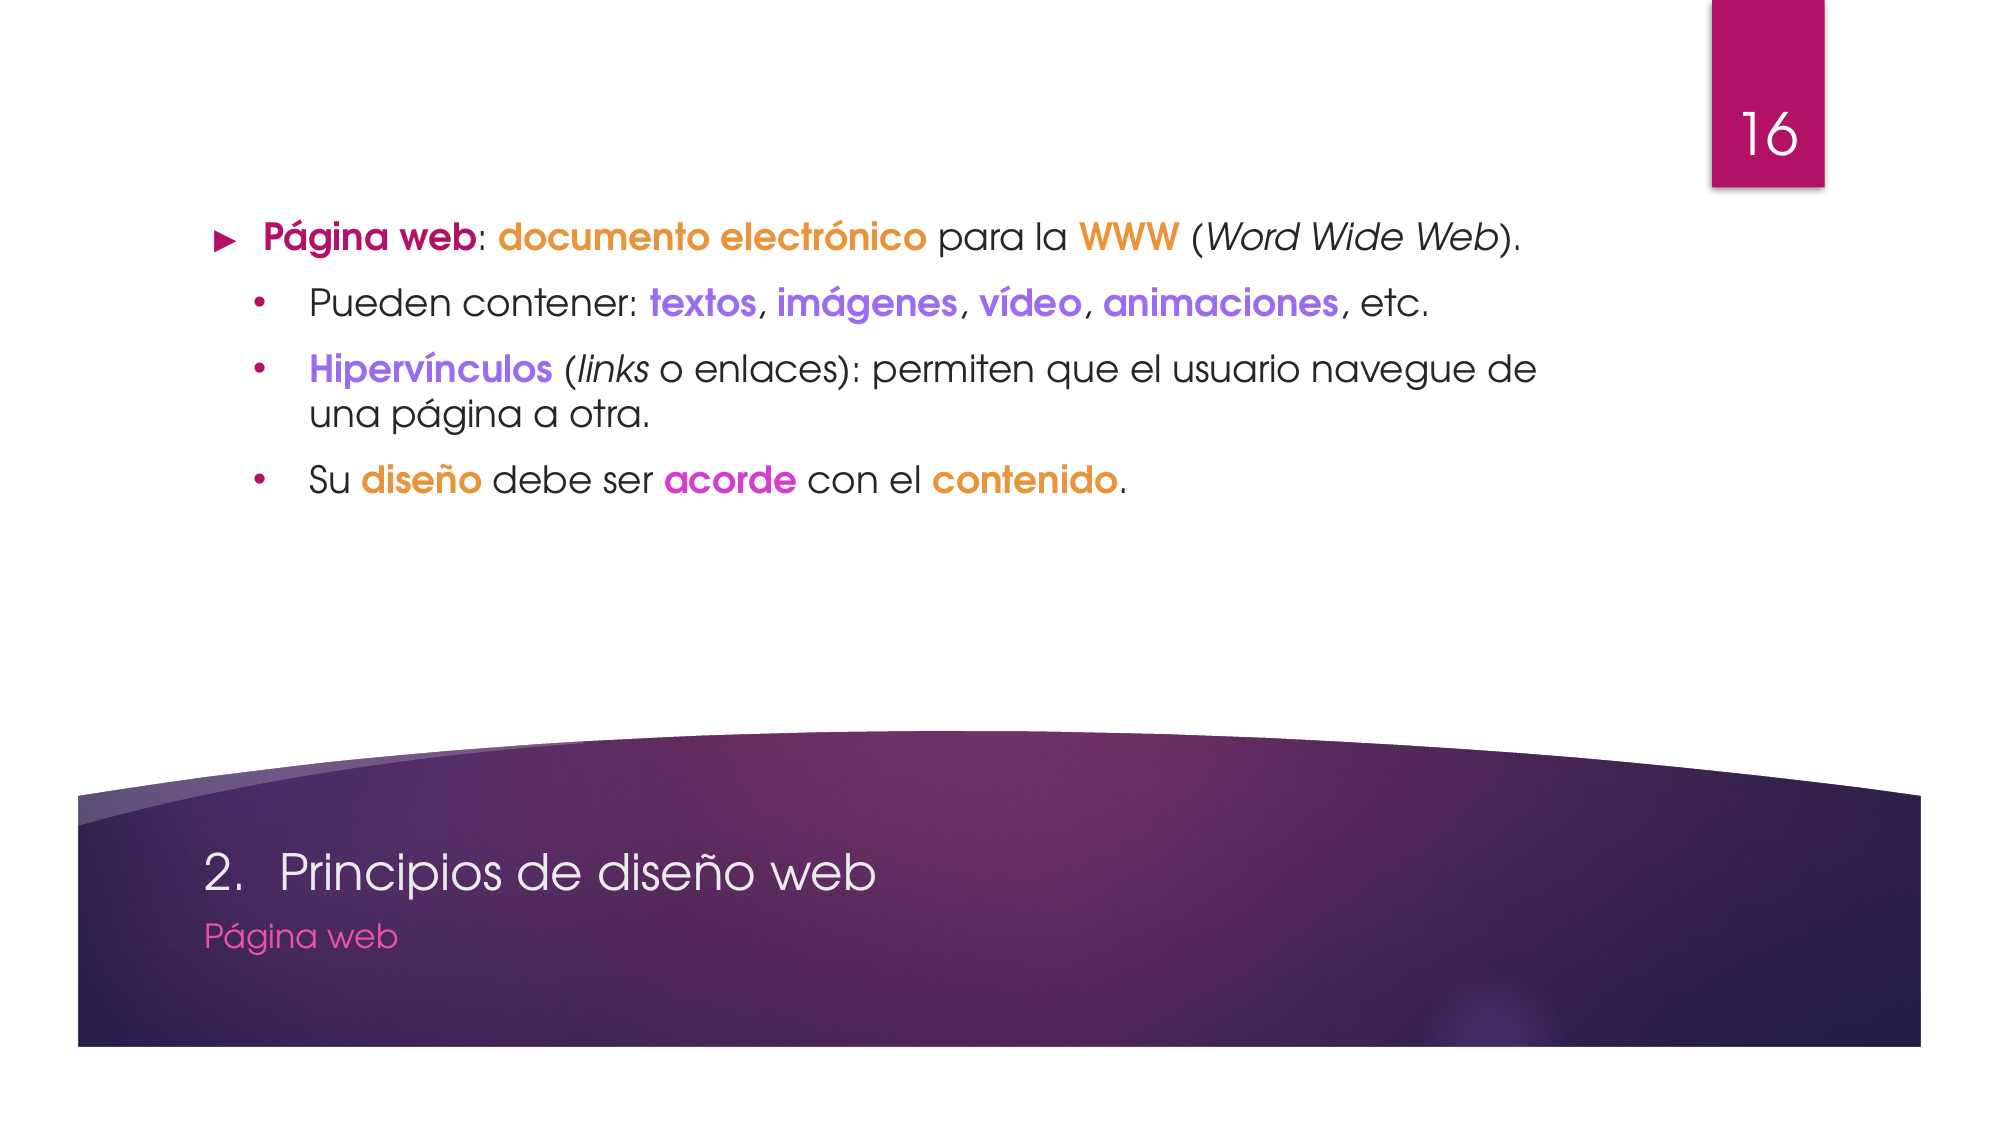

16
Página web: documento electrónico para la WWW (Word Wide Web).
Pueden contener: textos, imágenes, vídeo, animaciones, etc.
Hipervínculos (links o enlaces): permiten que el usuario navegue de una página a otra.
Su diseño debe ser acorde con el contenido.
# Principios de diseño web
Página web